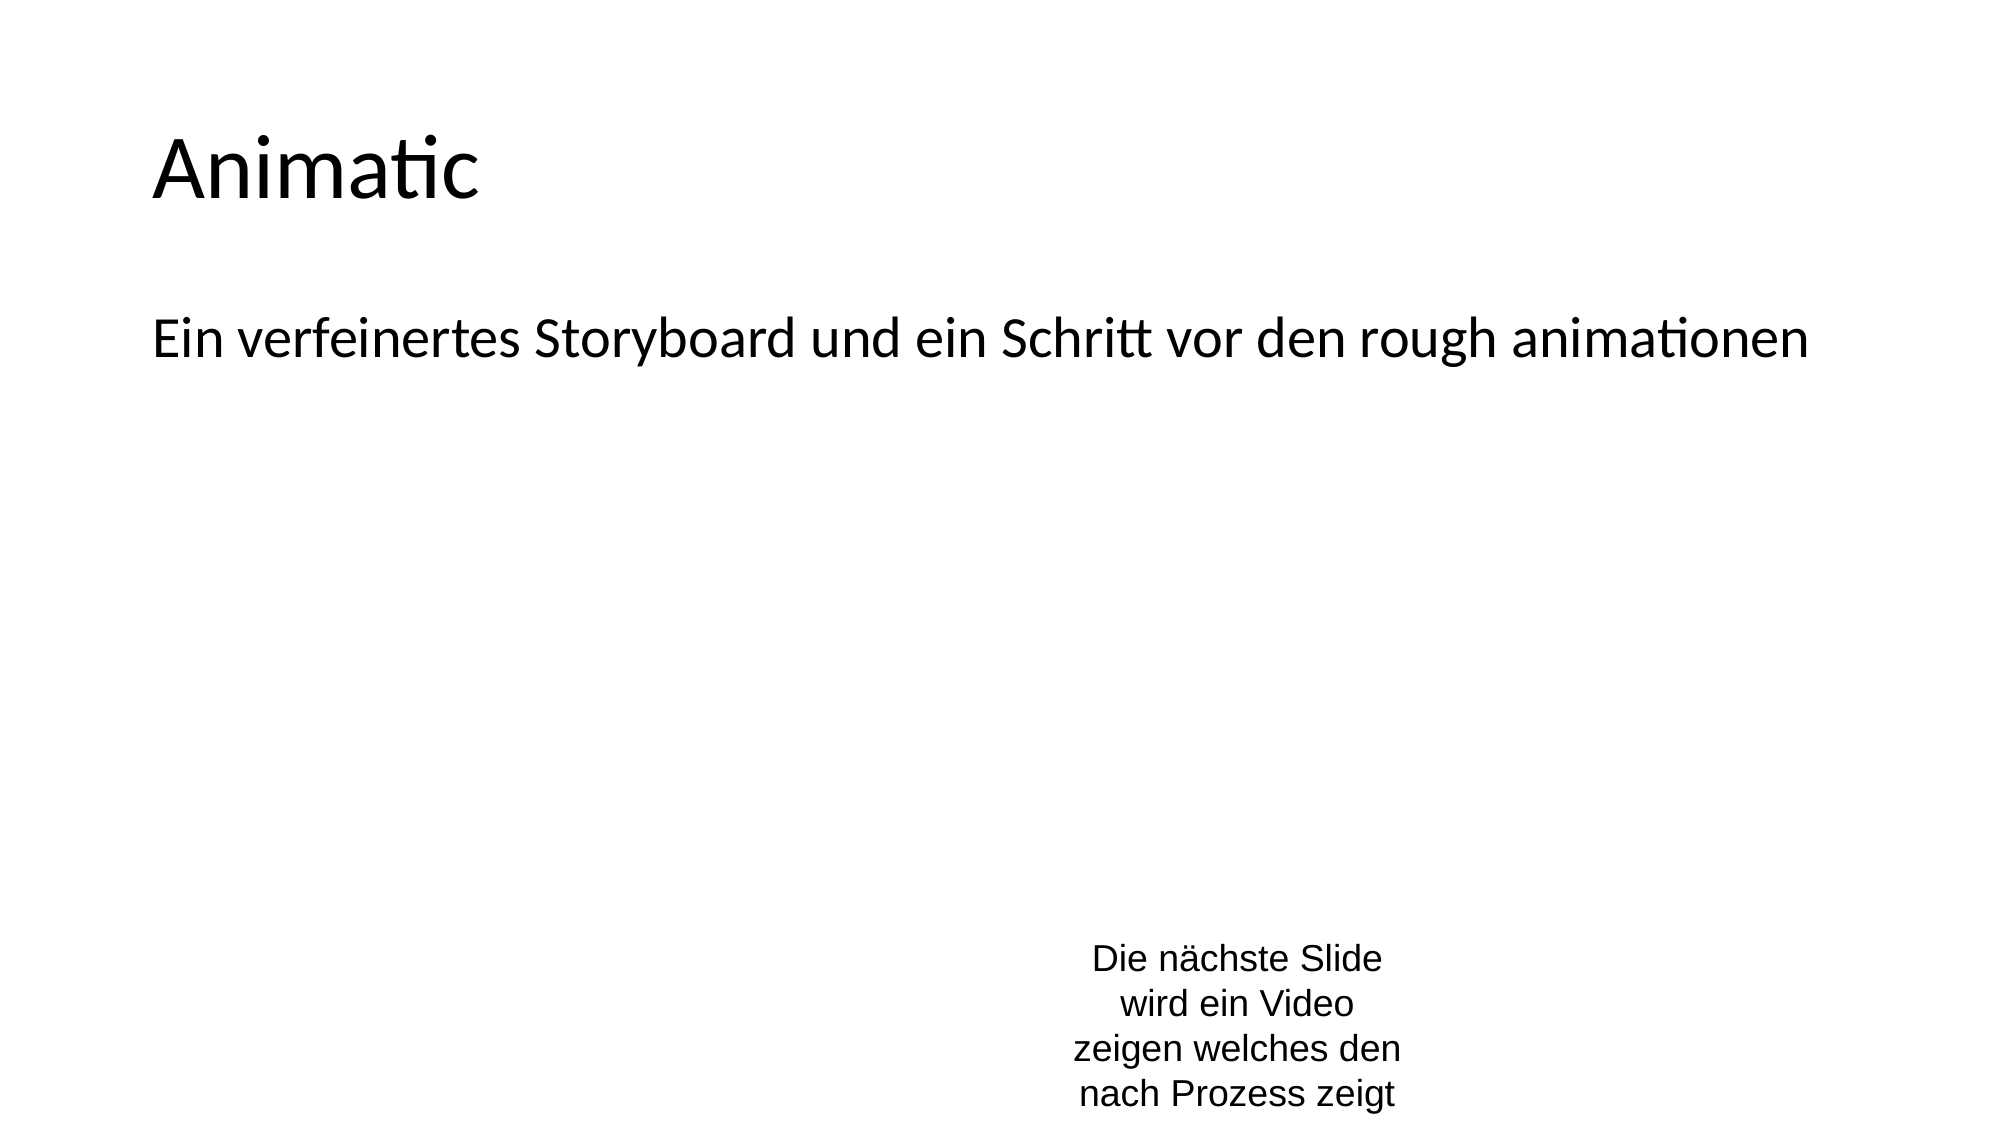

# Animatic
Ein verfeinertes Storyboard und ein Schritt vor den rough animationen
Die nächste Slide wird ein Video zeigen welches den nach Prozess zeigt